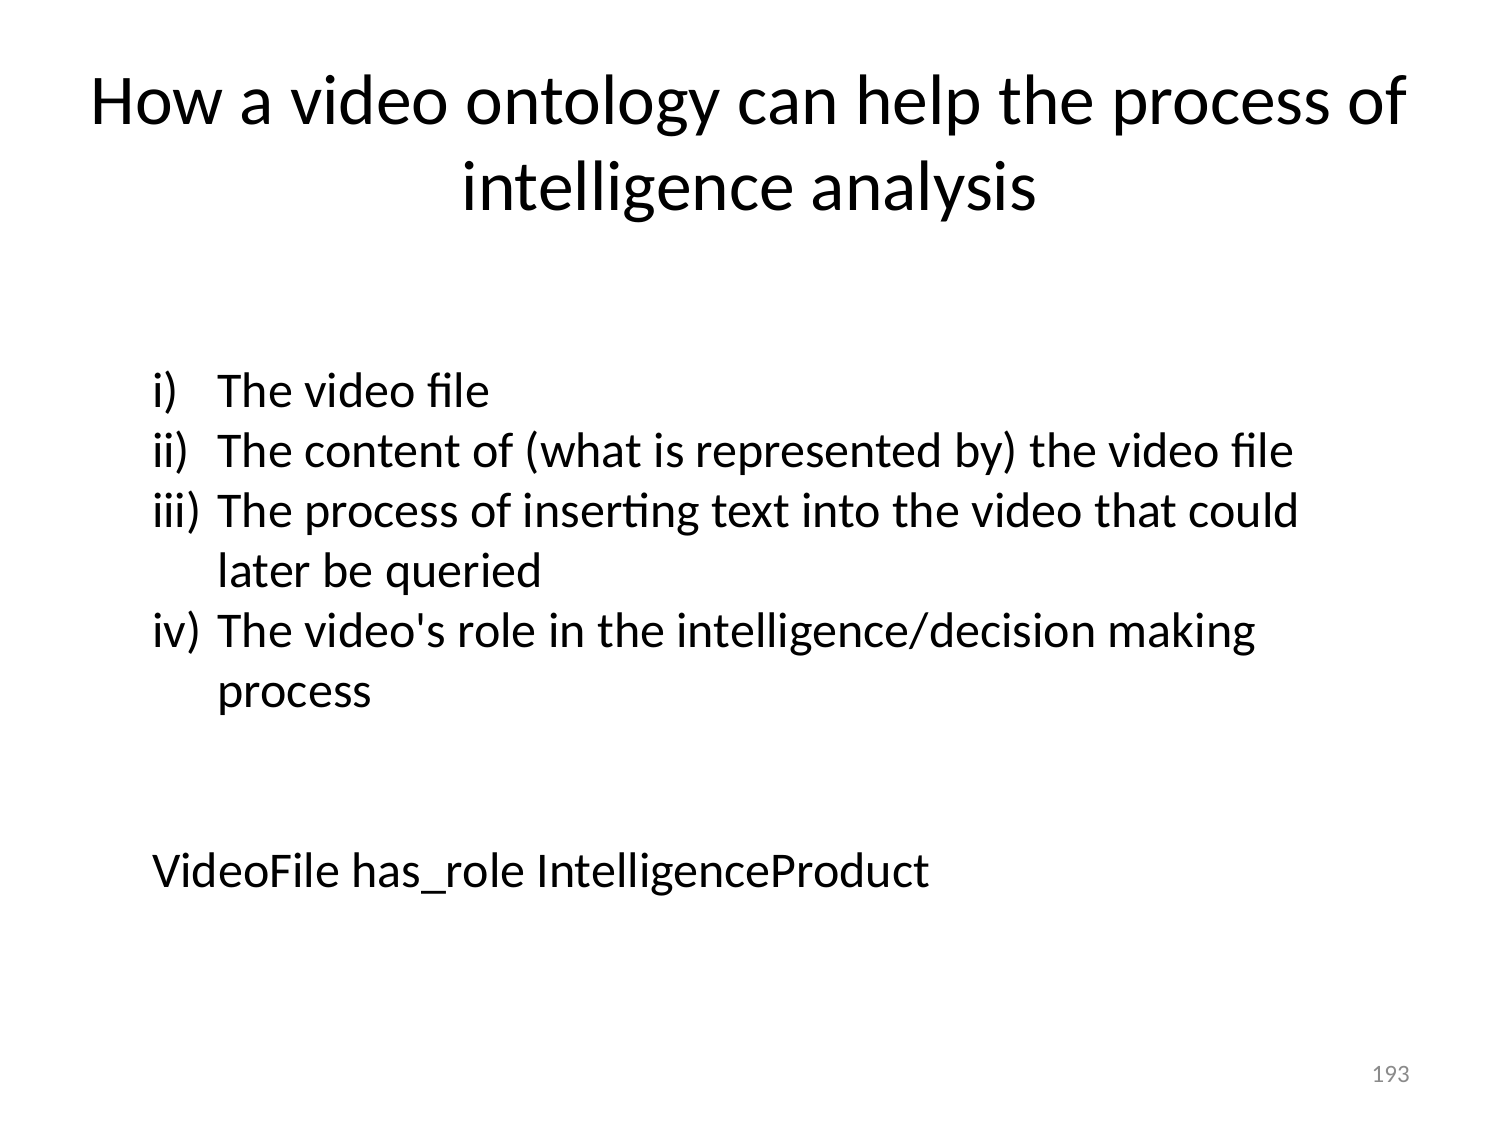

# How a video ontology can help the process of intelligence analysis
The video file
The content of (what is represented by) the video file
The process of inserting text into the video that could later be queried
The video's role in the intelligence/decision making process

VideoFile has_role IntelligenceProduct
193